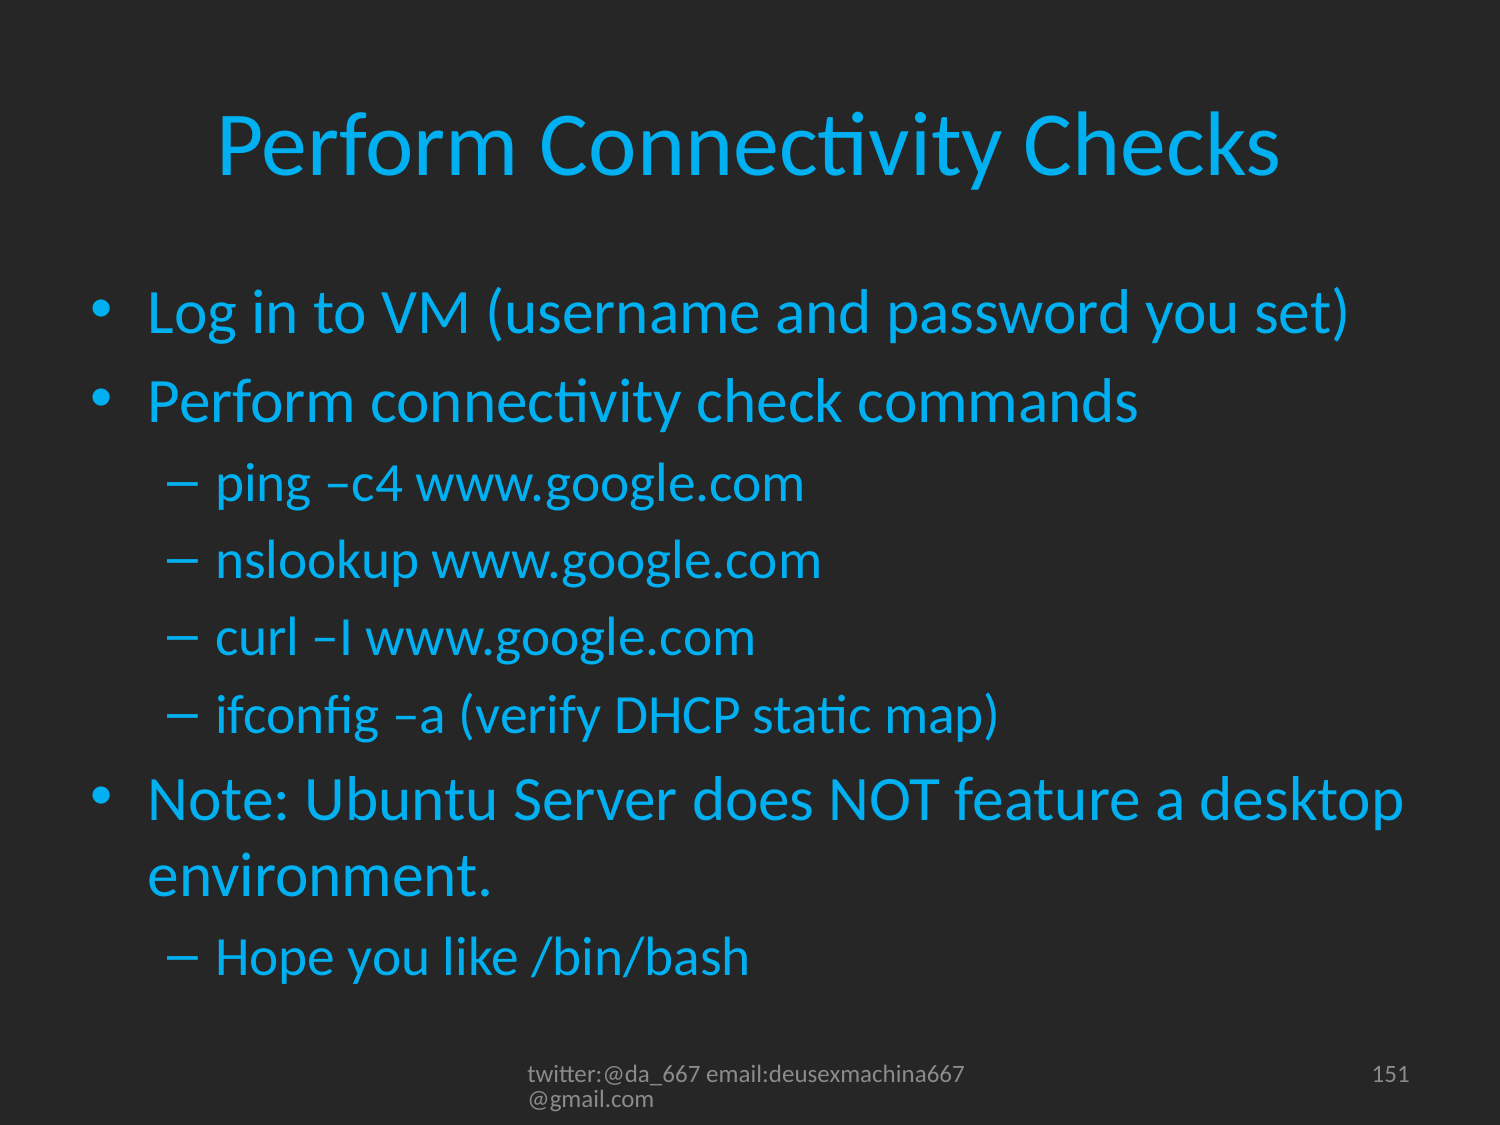

# Perform Connectivity Checks
Log in to VM (username and password you set)
Perform connectivity check commands
ping –c4 www.google.com
nslookup www.google.com
curl –I www.google.com
ifconfig –a (verify DHCP static map)
Note: Ubuntu Server does NOT feature a desktop environment.
Hope you like /bin/bash
twitter:@da_667 email:deusexmachina667@gmail.com
151